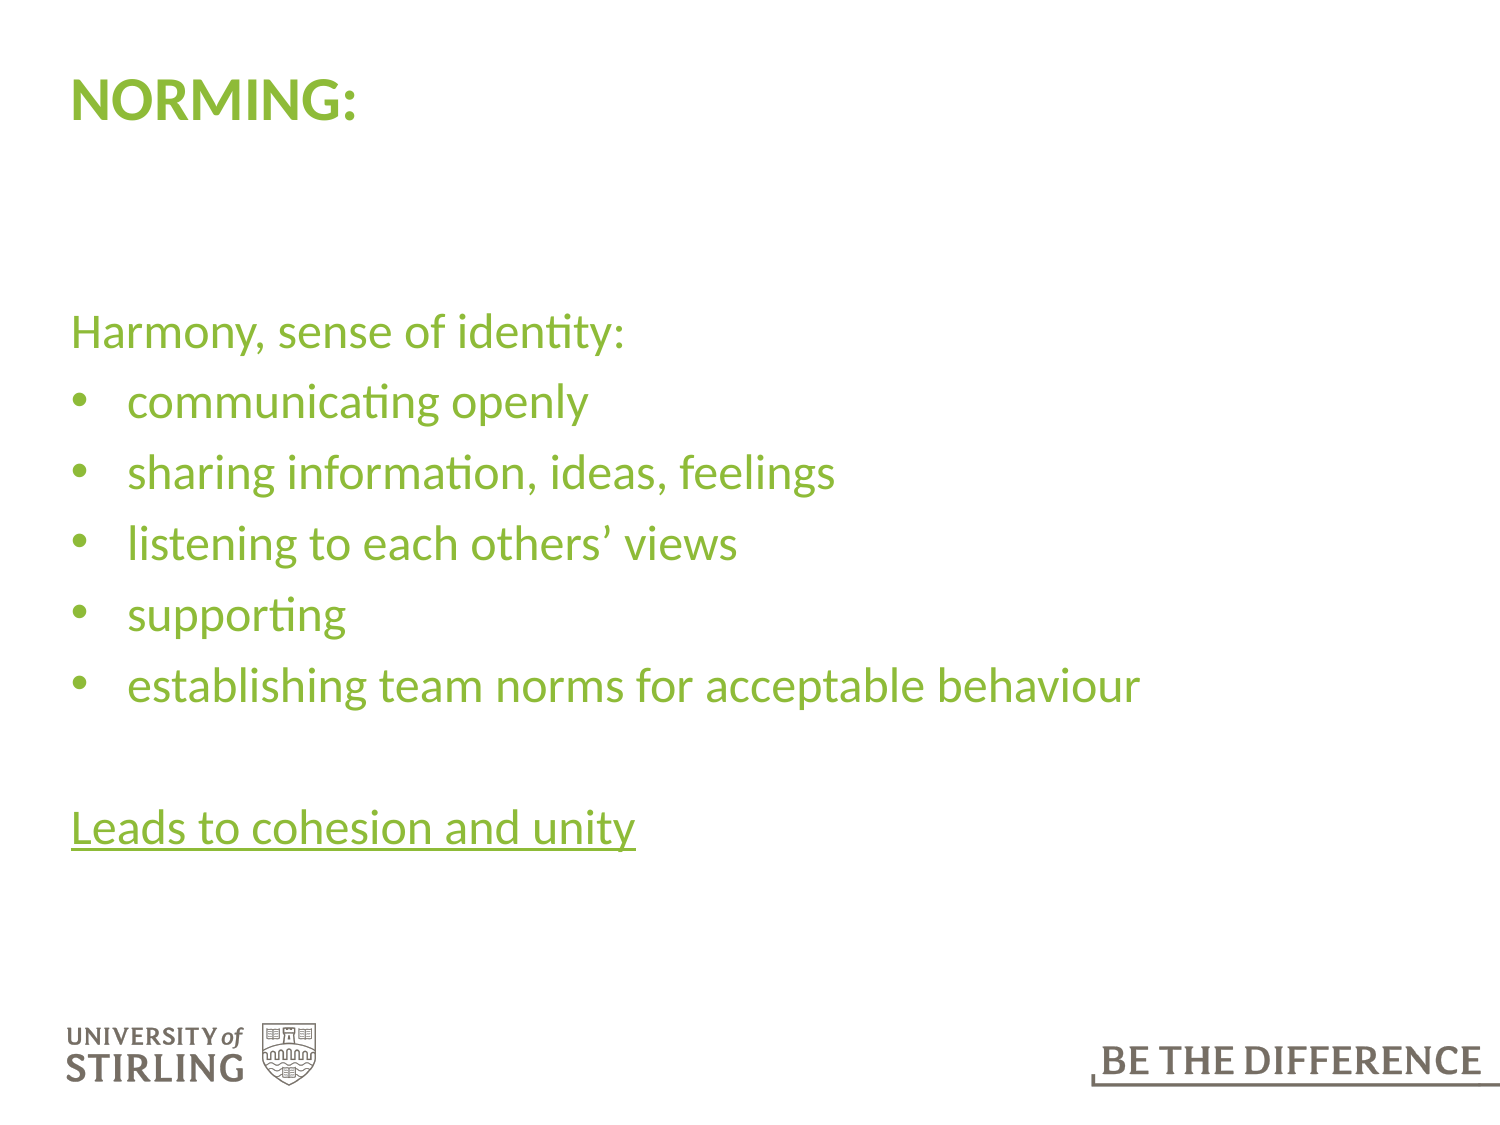

# NORMING:
Harmony, sense of identity:
communicating openly
sharing information, ideas, feelings
listening to each others’ views
supporting
establishing team norms for acceptable behaviour

Leads to cohesion and unity